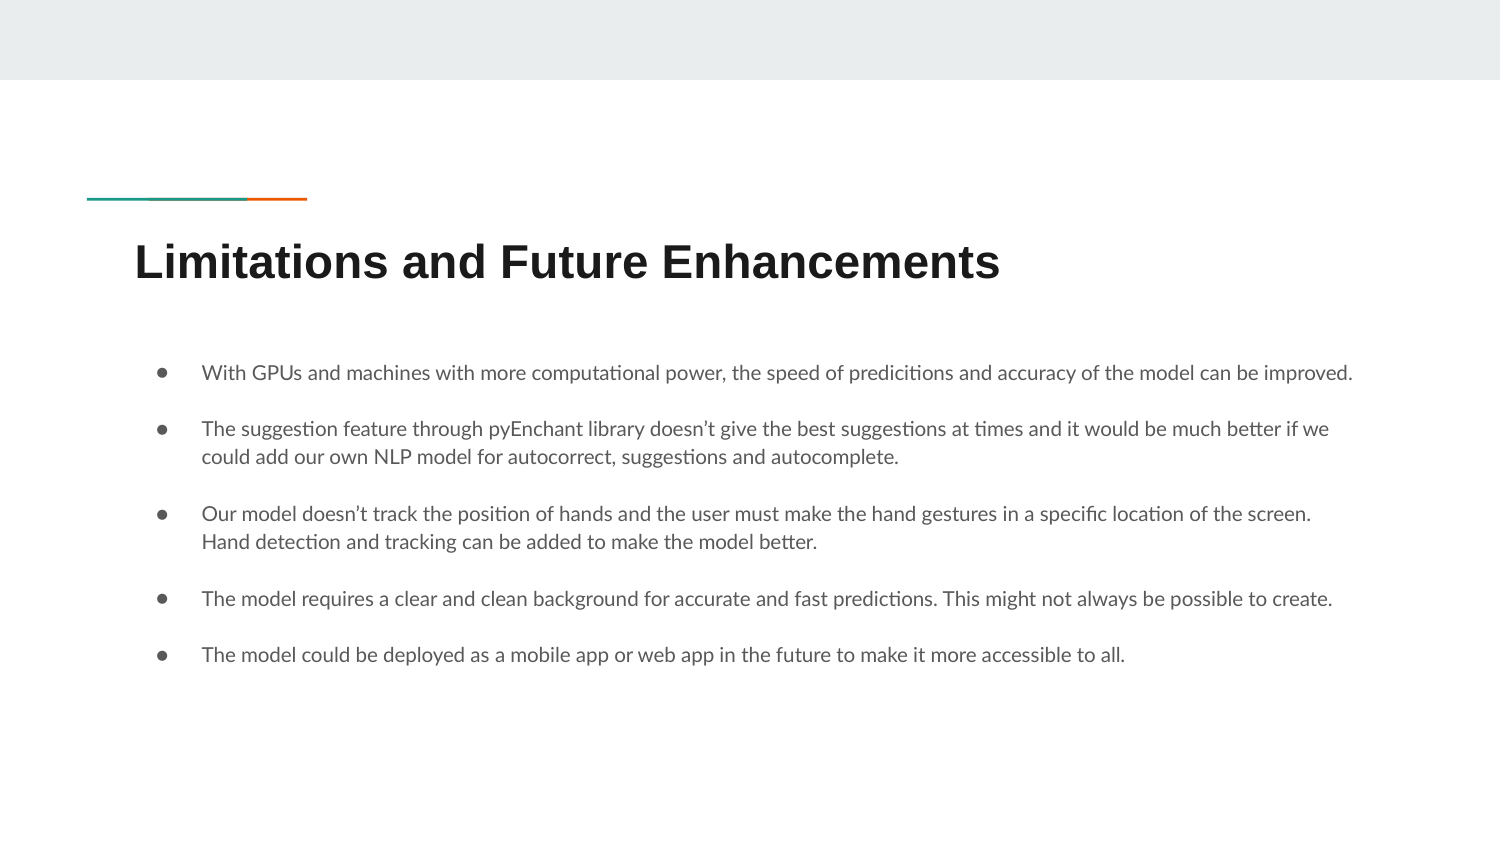

# Limitations and Future Enhancements
With GPUs and machines with more computational power, the speed of predicitions and accuracy of the model can be improved.

The suggestion feature through pyEnchant library doesn’t give the best suggestions at times and it would be much better if we could add our own NLP model for autocorrect, suggestions and autocomplete.

Our model doesn’t track the position of hands and the user must make the hand gestures in a specific location of the screen. Hand detection and tracking can be added to make the model better.

The model requires a clear and clean background for accurate and fast predictions. This might not always be possible to create.

The model could be deployed as a mobile app or web app in the future to make it more accessible to all.